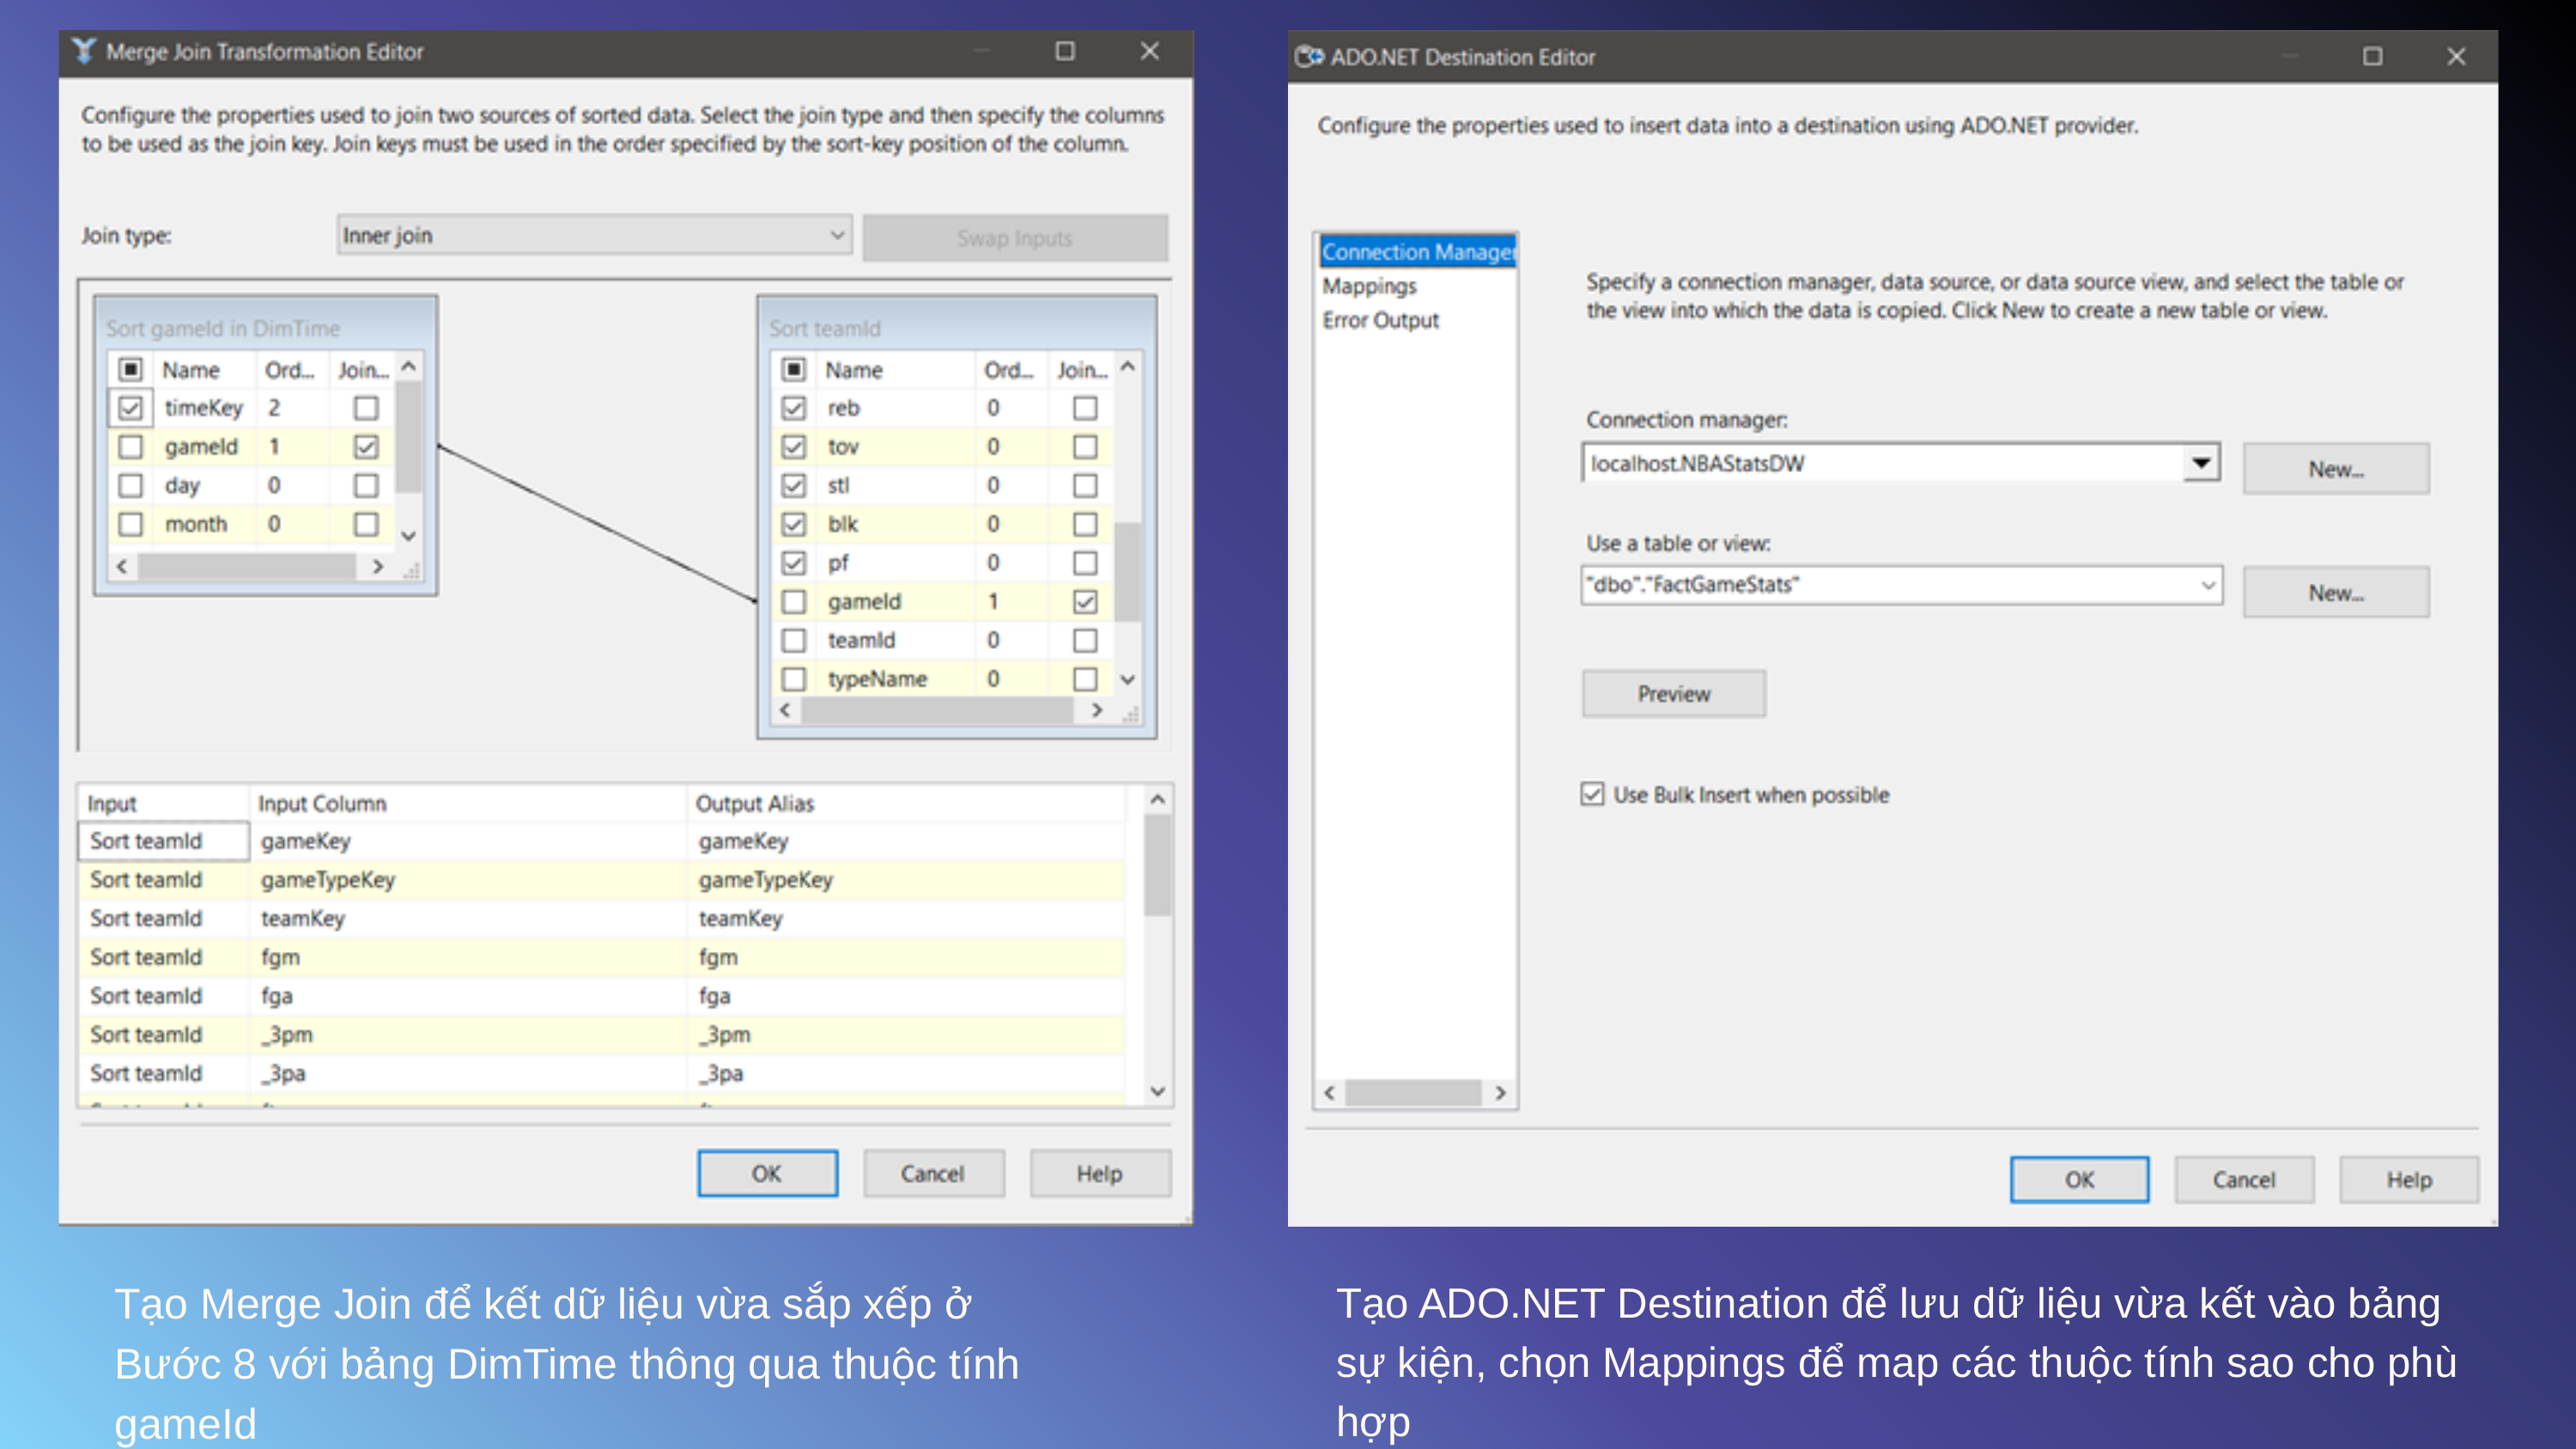

Tạo ADO.NET Destination để lưu dữ liệu vừa kết vào bảng sự kiện, chọn Mappings để map các thuộc tính sao cho phù hợp
Tạo Merge Join để kết dữ liệu vừa sắp xếp ở Bước 8 với bảng DimTime thông qua thuộc tính gameId